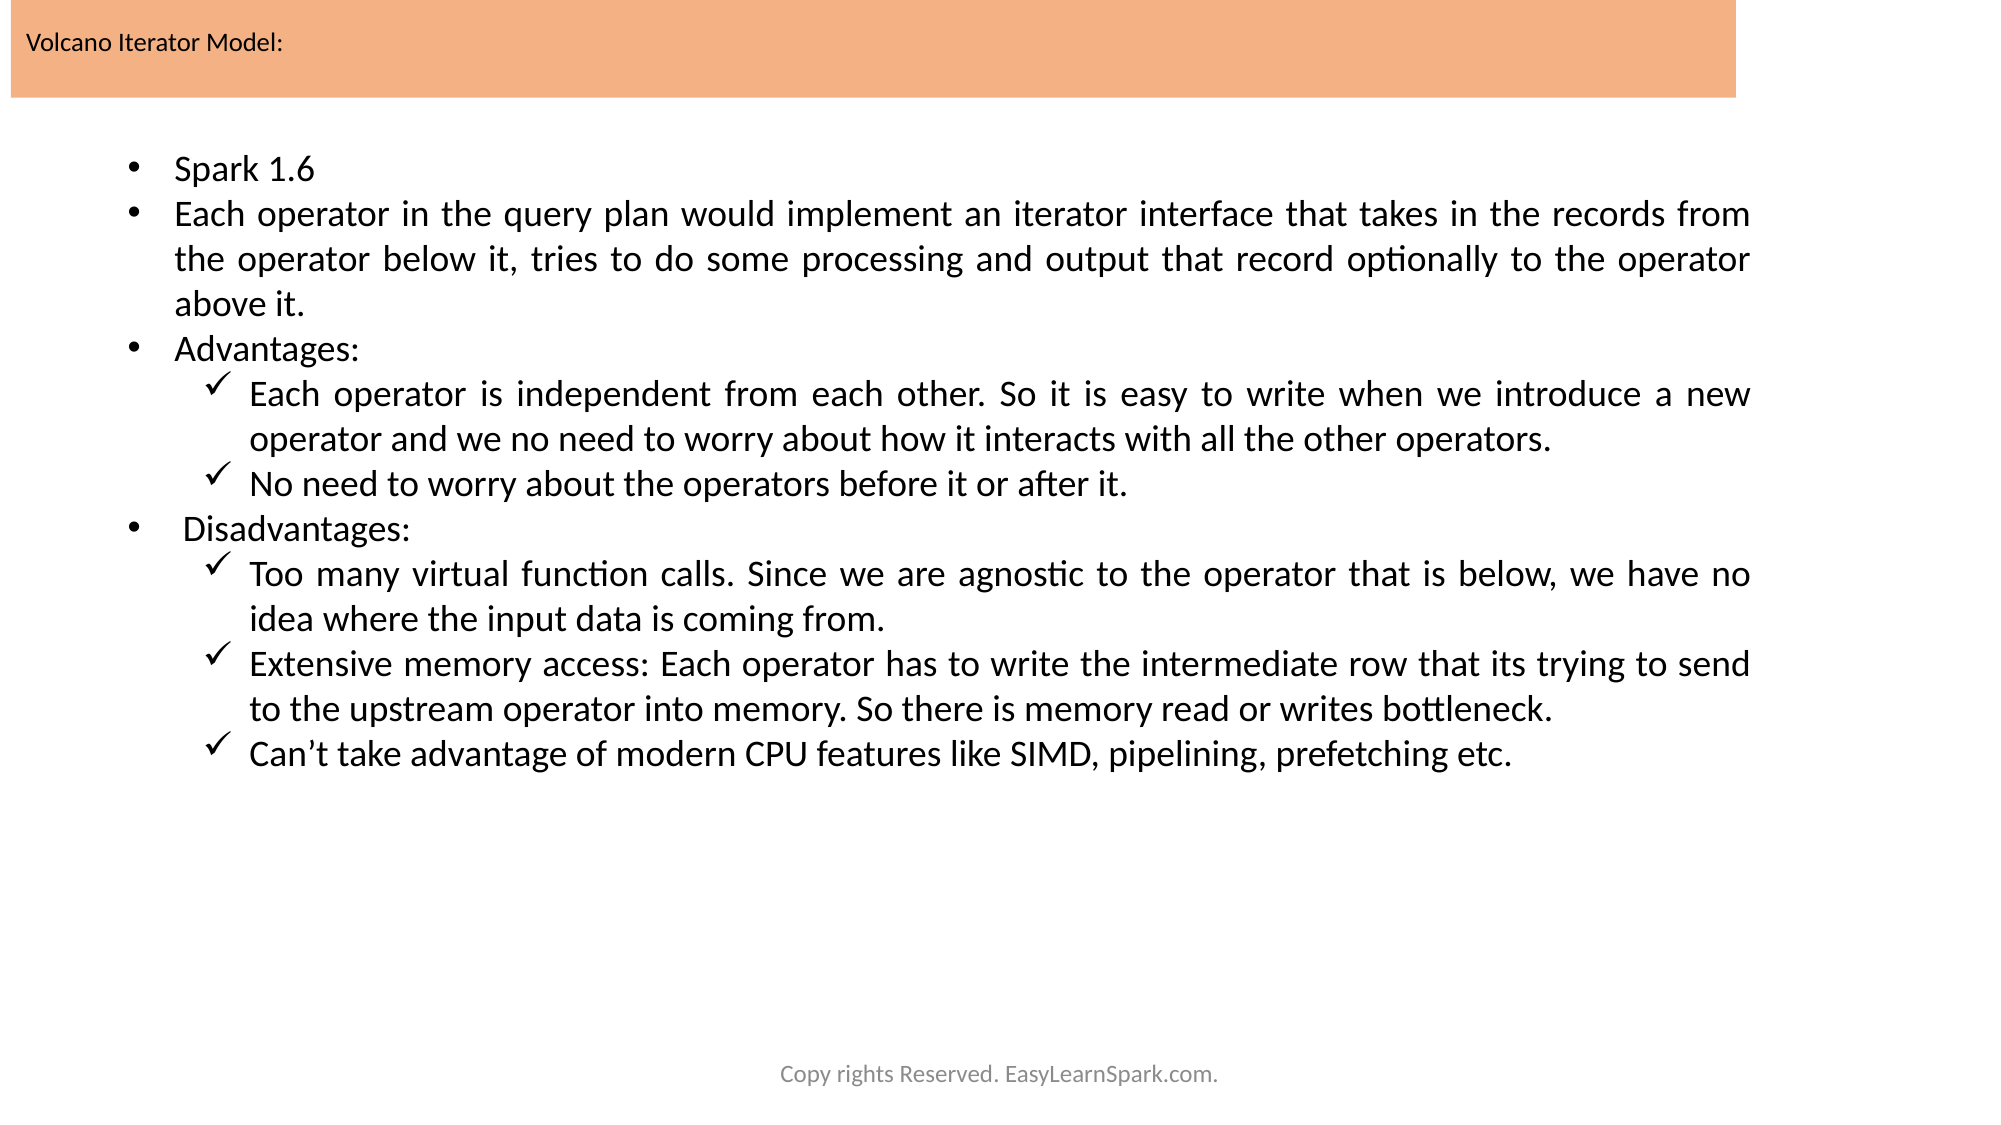

# Volcano Iterator Model:
Spark 1.6
Each operator in the query plan would implement an iterator interface that takes in the records from the operator below it, tries to do some processing and output that record optionally to the operator above it.
Advantages:
Each operator is independent from each other. So it is easy to write when we introduce a new operator and we no need to worry about how it interacts with all the other operators.
No need to worry about the operators before it or after it.
 Disadvantages:
Too many virtual function calls. Since we are agnostic to the operator that is below, we have no idea where the input data is coming from.
Extensive memory access: Each operator has to write the intermediate row that its trying to send to the upstream operator into memory. So there is memory read or writes bottleneck.
Can’t take advantage of modern CPU features like SIMD, pipelining, prefetching etc.
Copy rights Reserved. EasyLearnSpark.com.